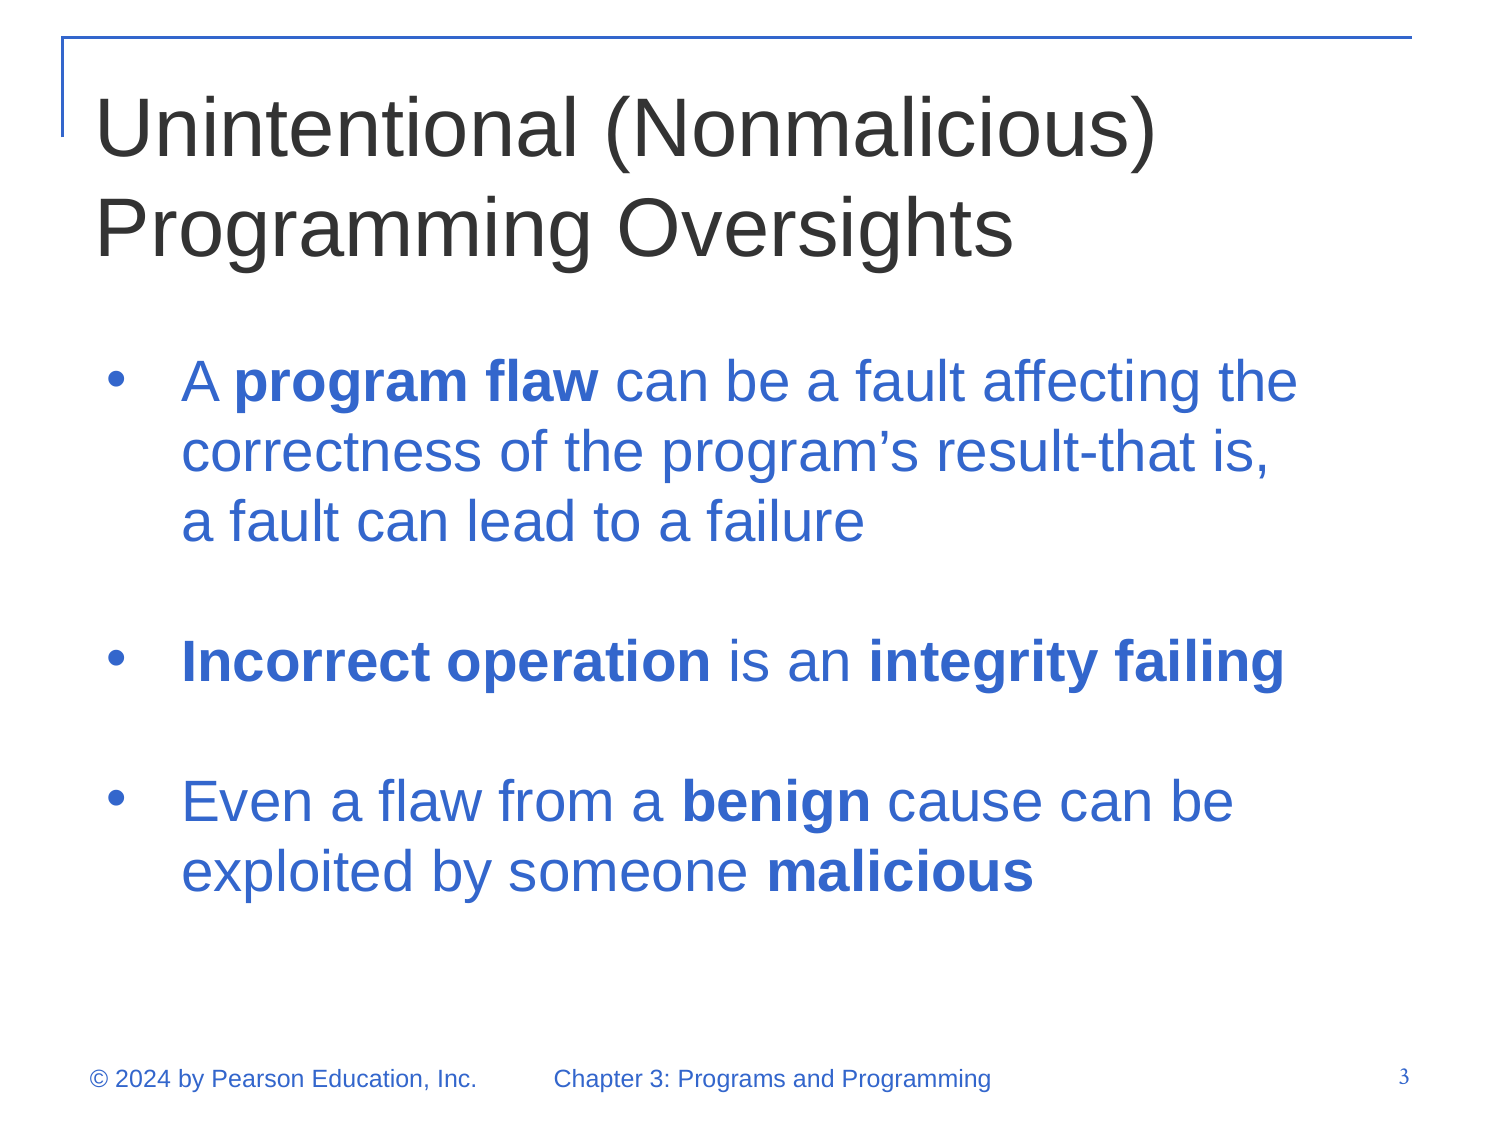

# Unintentional (Nonmalicious) Programming Oversights
A program flaw can be a fault affecting the correctness of the program’s result-that is, a fault can lead to a failure

Incorrect operation is an integrity failing

Even a flaw from a benign cause can be exploited by someone malicious
3